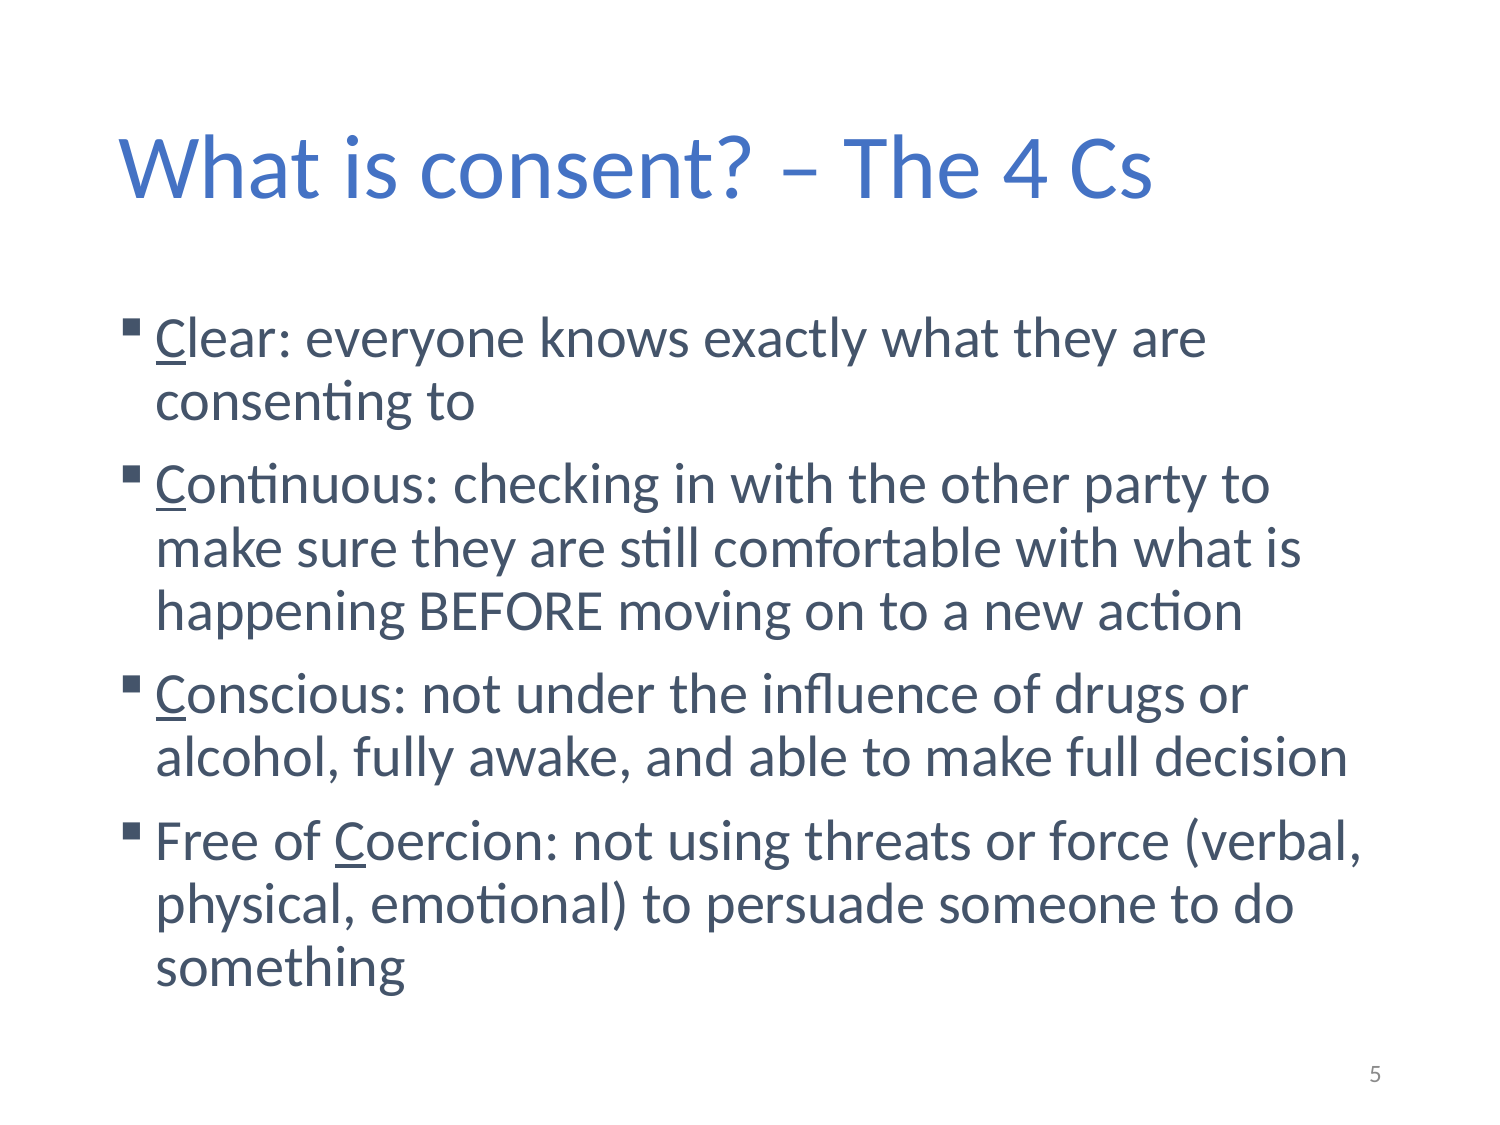

# What is consent? – The 4 Cs
Clear​: everyone knows exactly what they are consenting to
Continuous​: checking in with the other party to make sure they are still comfortable with what is happening BEFORE moving on to a new action
Conscious​: not under the influence of drugs or alcohol, fully awake, and able to make full decision
Free​ ​of​ ​Coercion​: not using threats or force (verbal, physical, emotional) to persuade someone to do something
5